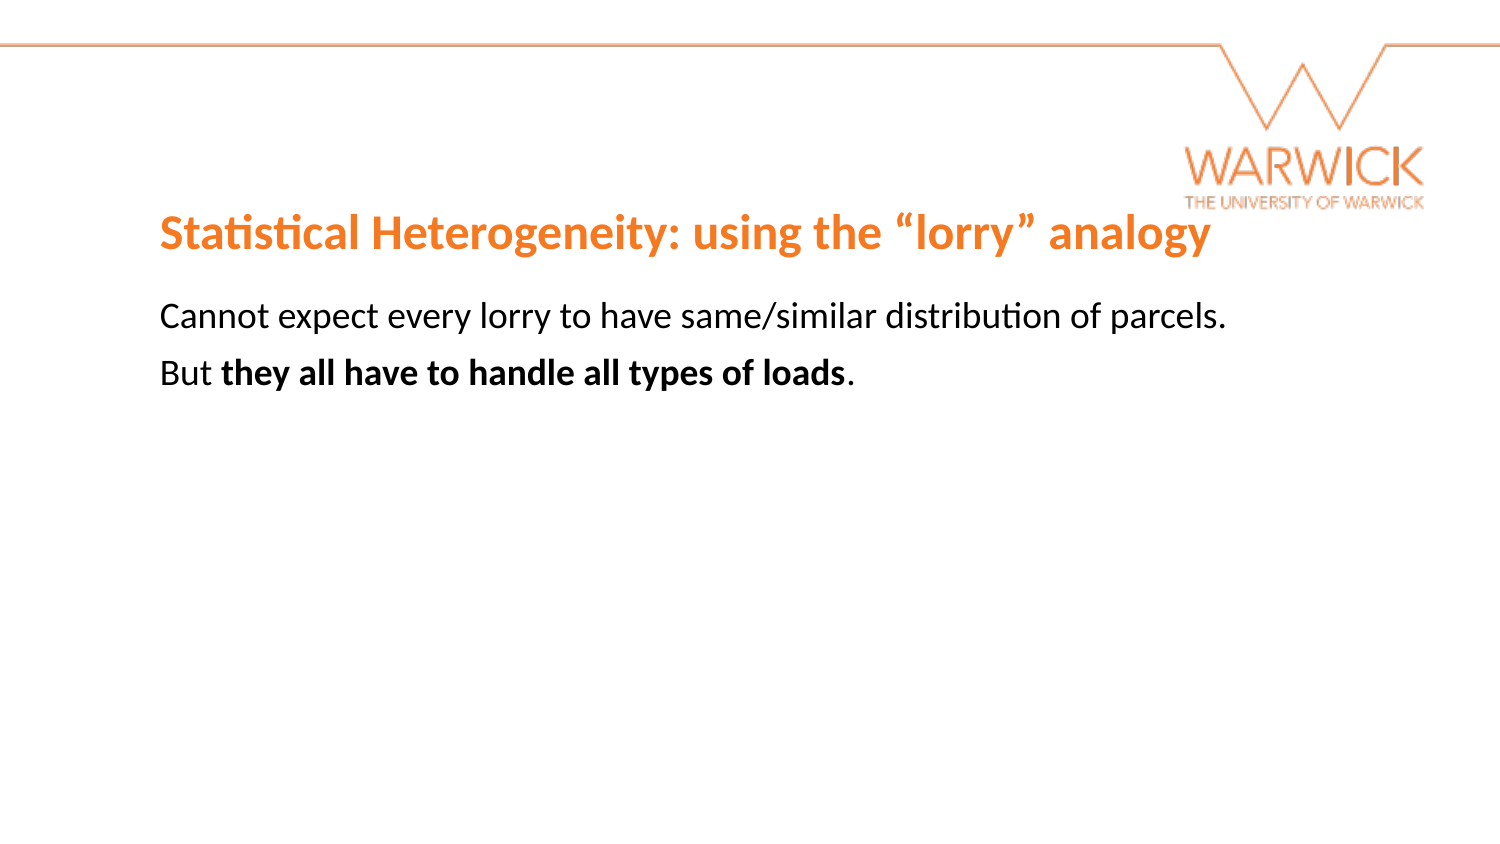

Statistical Heterogeneity: using the “lorry” analogy

Cannot expect every lorry to have same/similar distribution of parcels.
But they all have to handle all types of loads.